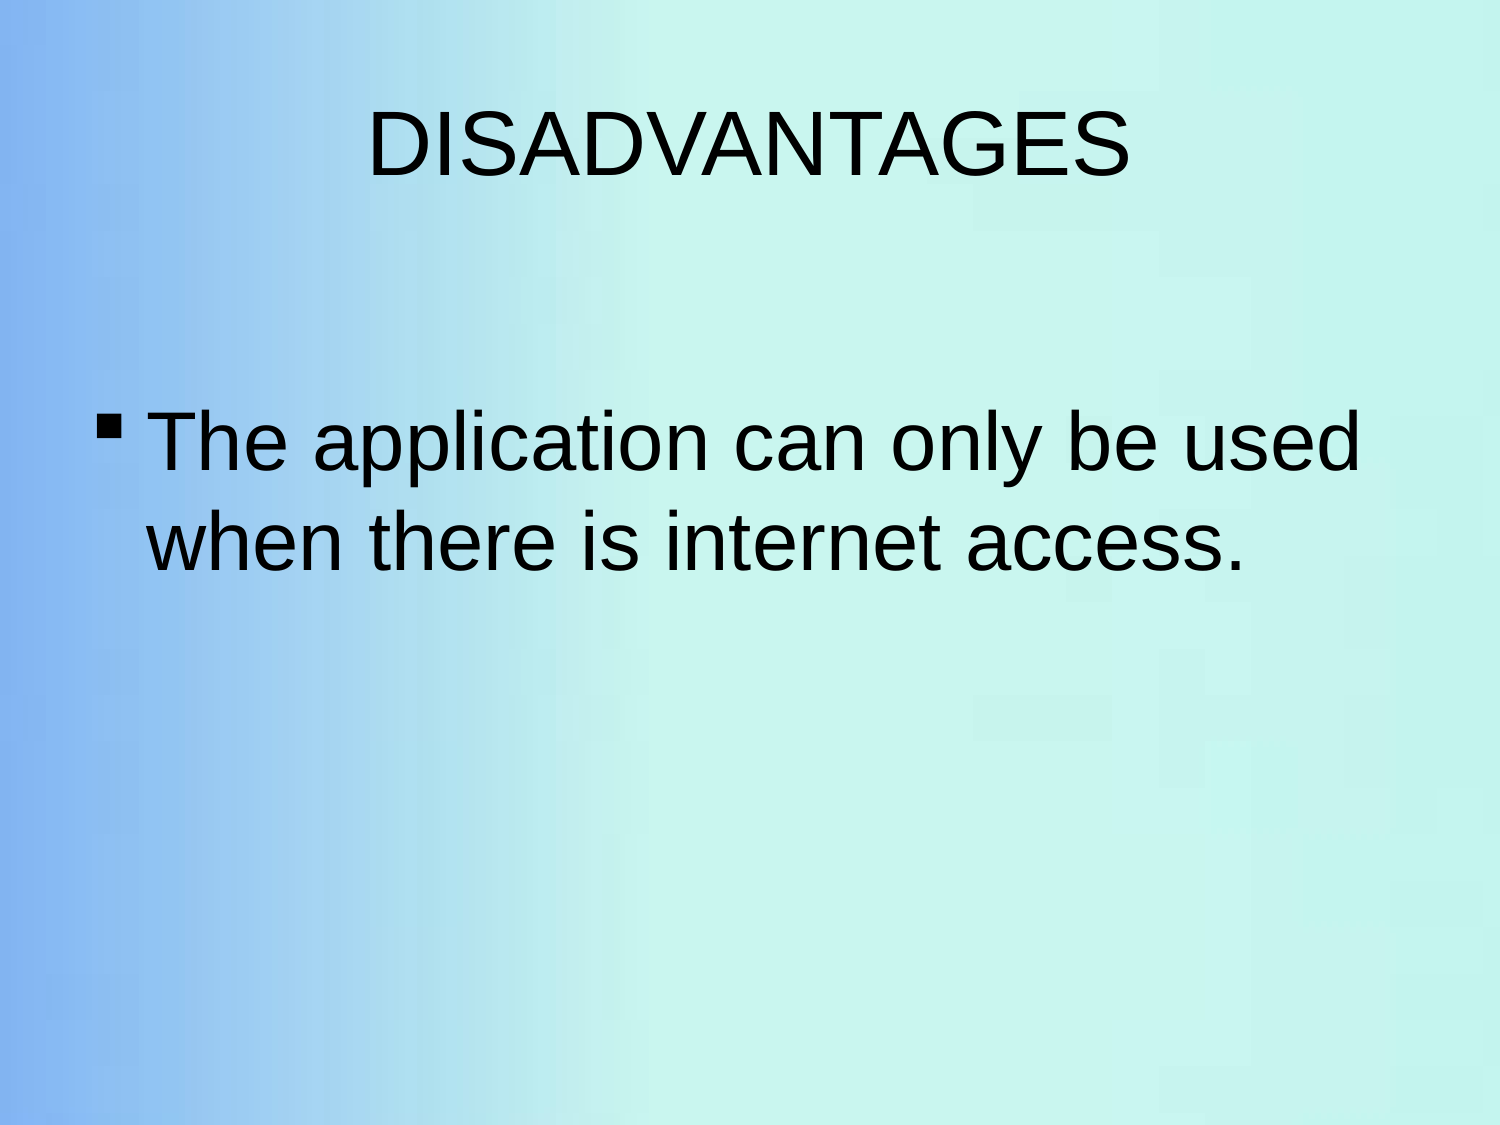

# DISADVANTAGES

The application can only be used when there is internet access.